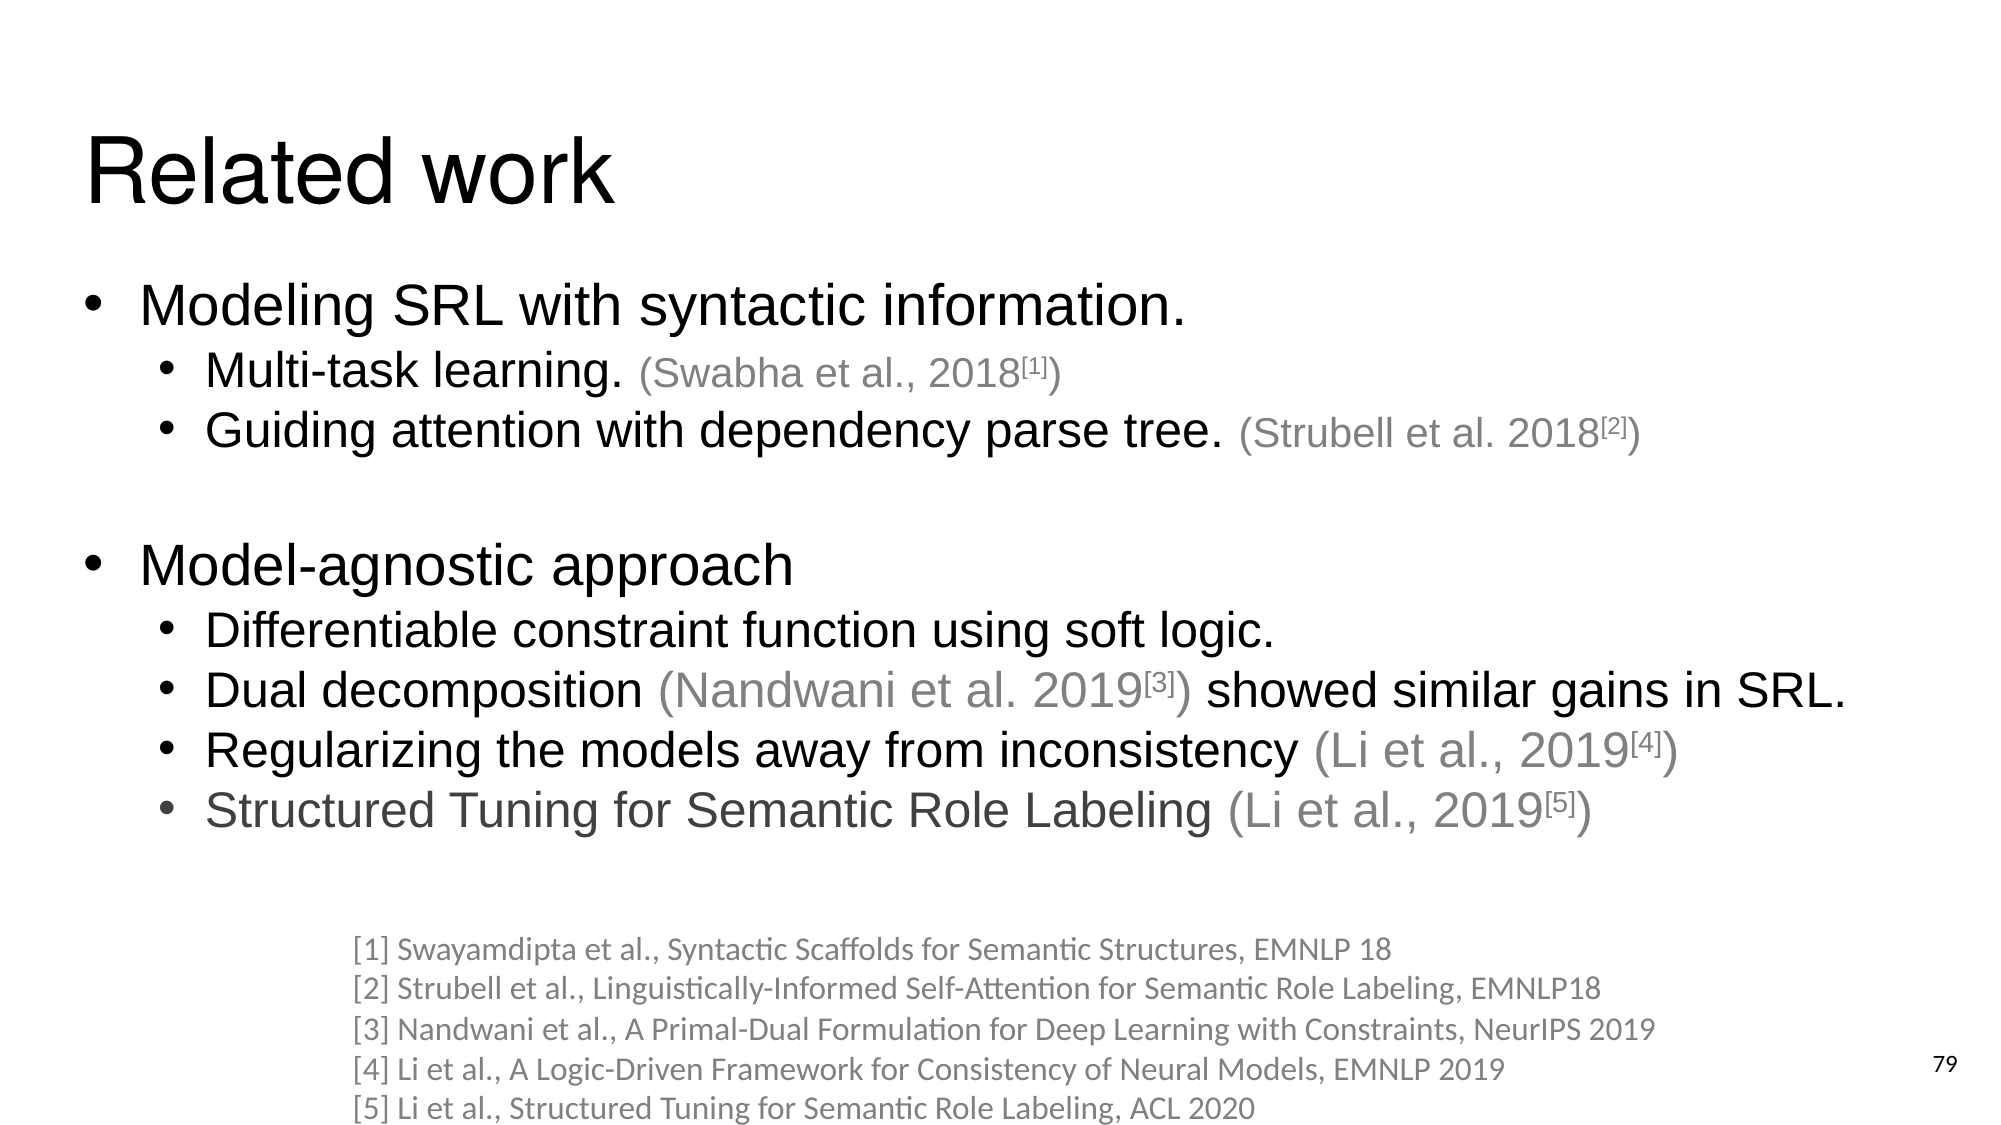

# Related work
Modeling SRL with syntactic information.
Multi-task learning. (Swabha et al., 2018[1])
Guiding attention with dependency parse tree. (Strubell et al. 2018[2])

Model-agnostic approach
Differentiable constraint function using soft logic.
Dual decomposition (Nandwani et al. 2019[3]) showed similar gains in SRL.
Regularizing the models away from inconsistency (Li et al., 2019[4])
Structured Tuning for Semantic Role Labeling (Li et al., 2019[5])

[1] Swayamdipta et al., Syntactic Scaffolds for Semantic Structures, EMNLP 18
[2] Strubell et al., Linguistically-Informed Self-Attention for Semantic Role Labeling, EMNLP18
[3] Nandwani et al., A Primal-Dual Formulation for Deep Learning with Constraints, NeurIPS 2019
[4] Li et al., A Logic-Driven Framework for Consistency of Neural Models, EMNLP 2019
[5] Li et al., Structured Tuning for Semantic Role Labeling, ACL 2020
79